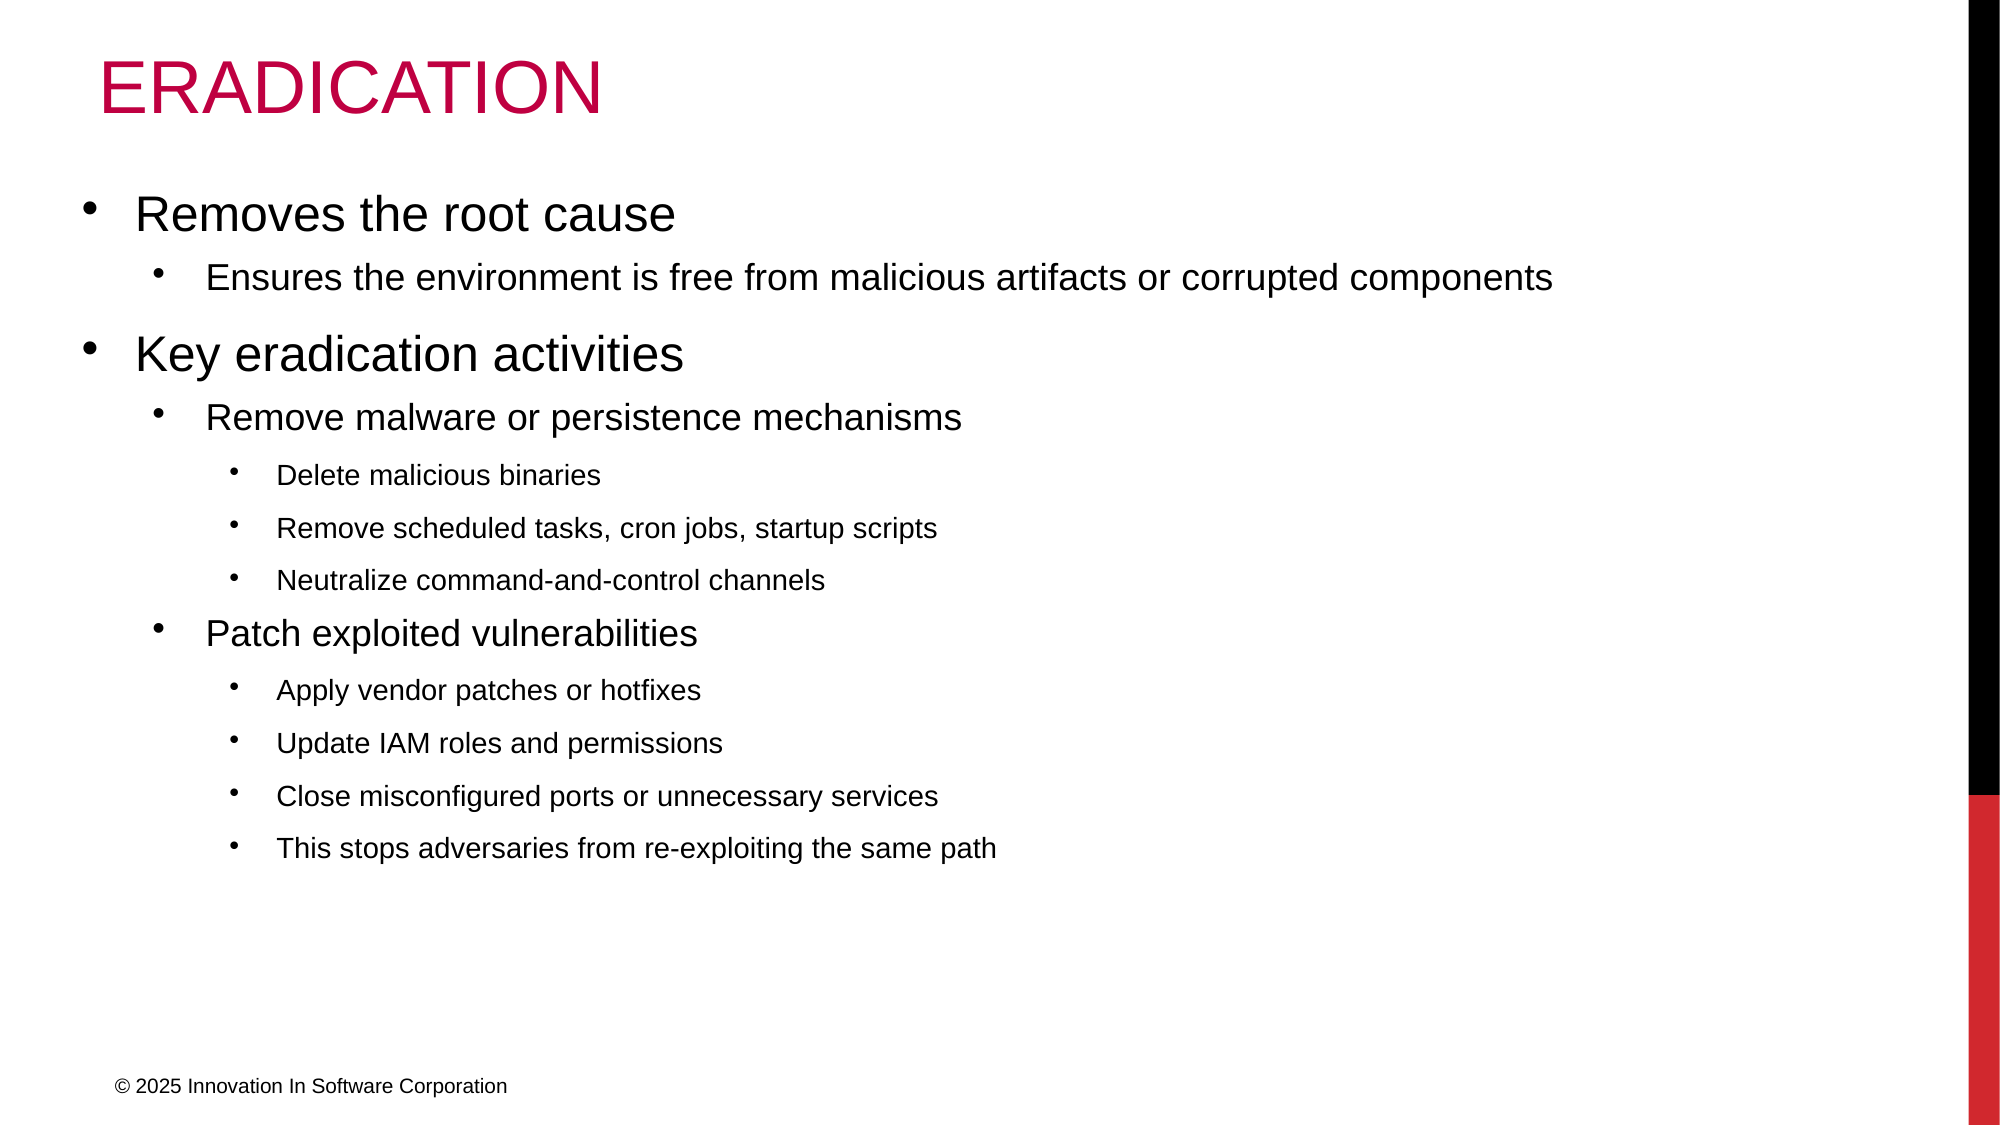

# Eradication
Removes the root cause
Ensures the environment is free from malicious artifacts or corrupted components
Key eradication activities
Remove malware or persistence mechanisms
Delete malicious binaries
Remove scheduled tasks, cron jobs, startup scripts
Neutralize command-and-control channels
Patch exploited vulnerabilities
Apply vendor patches or hotfixes
Update IAM roles and permissions
Close misconfigured ports or unnecessary services
This stops adversaries from re-exploiting the same path
© 2025 Innovation In Software Corporation